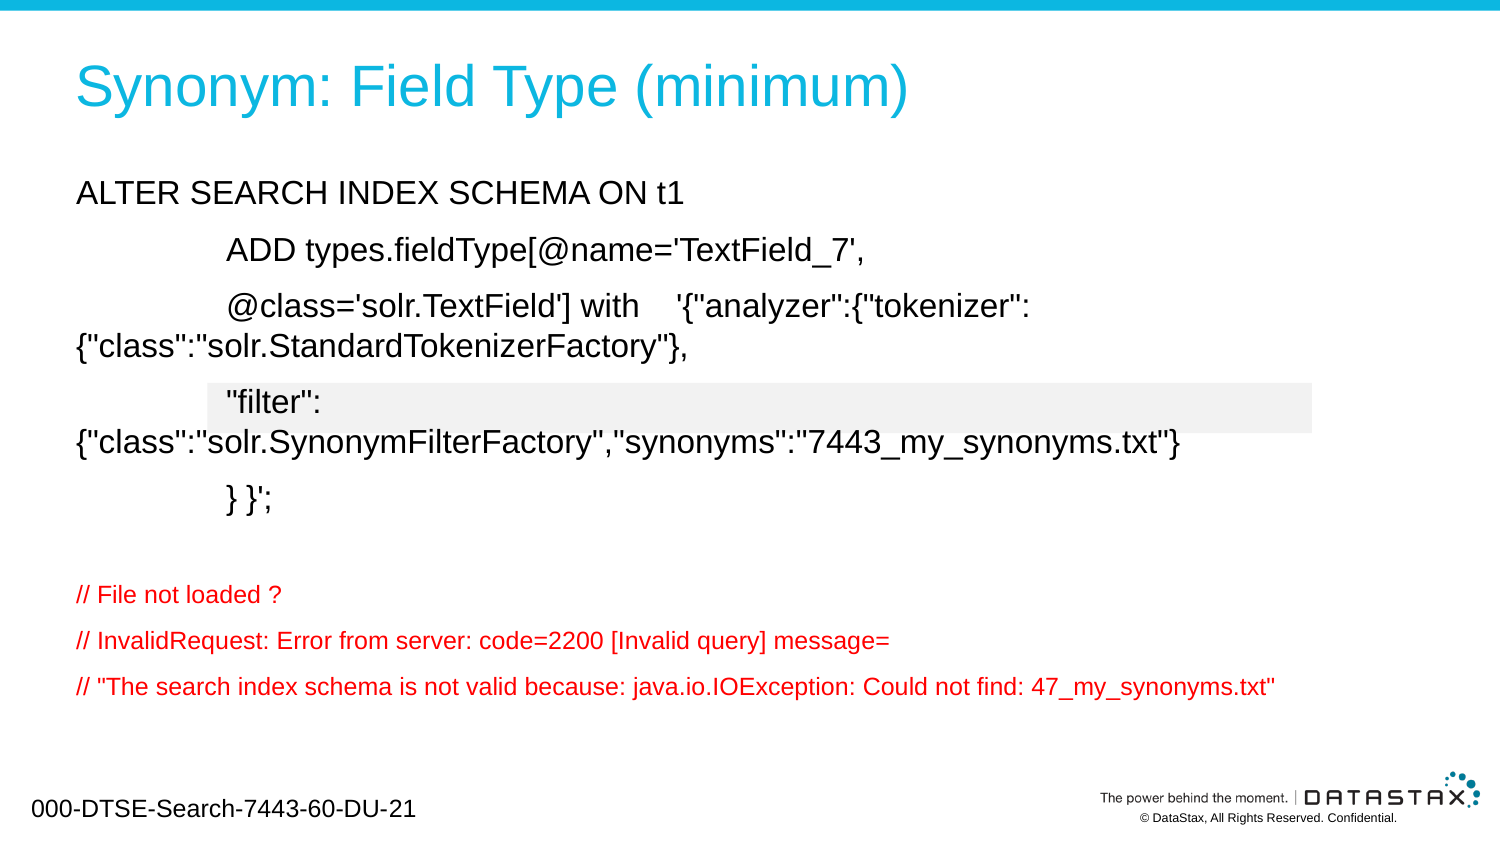

# Synonym: Field Type (minimum)
ALTER SEARCH INDEX SCHEMA ON t1
	ADD types.fieldType[@name='TextField_7',
	@class='solr.TextField'] with 	'{"analyzer":{"tokenizer":{"class":"solr.StandardTokenizerFactory"},
	"filter":{"class":"solr.SynonymFilterFactory","synonyms":"7443_my_synonyms.txt"}
	} }';

// File not loaded ?
// InvalidRequest: Error from server: code=2200 [Invalid query] message=
// "The search index schema is not valid because: java.io.IOException: Could not find: 47_my_synonyms.txt"

000-DTSE-Search-7443-60-DU-21
© DataStax, All Rights Reserved. Confidential.